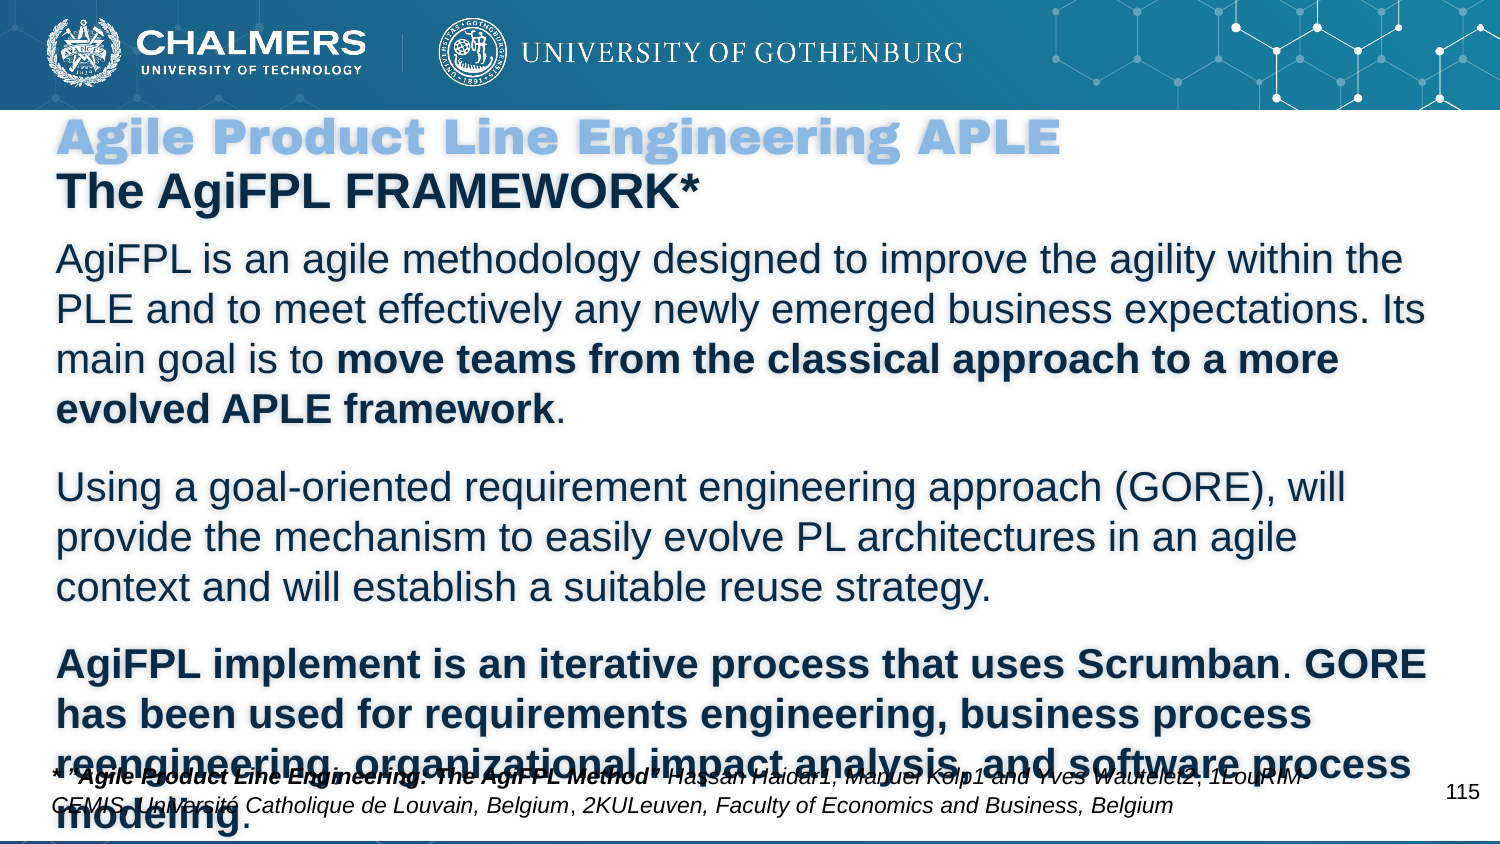

# Agile Product Line Engineering APLE The AgiFPL FRAMEWORK*
AgiFPL is an agile methodology designed to improve the agility within the PLE and to meet effectively any newly emerged business expectations. Its main goal is to move teams from the classical approach to a more evolved APLE framework.

Using a goal-oriented requirement engineering approach (GORE), will provide the mechanism to easily evolve PL architectures in an agile context and will establish a suitable reuse strategy.

AgiFPL implement is an iterative process that uses Scrumban. GORE has been used for requirements engineering, business process reengineering, organizational impact analysis, and software process modeling.

* ”Agile Product Line Engineering: The AgiFPL Method” Hassan Haidar1, Manuel Kolp1 and Yves Wautelet2, 1LouRIM-CEMIS, Université Catholique de Louvain, Belgium, 2KULeuven, Faculty of Economics and Business, Belgium
115